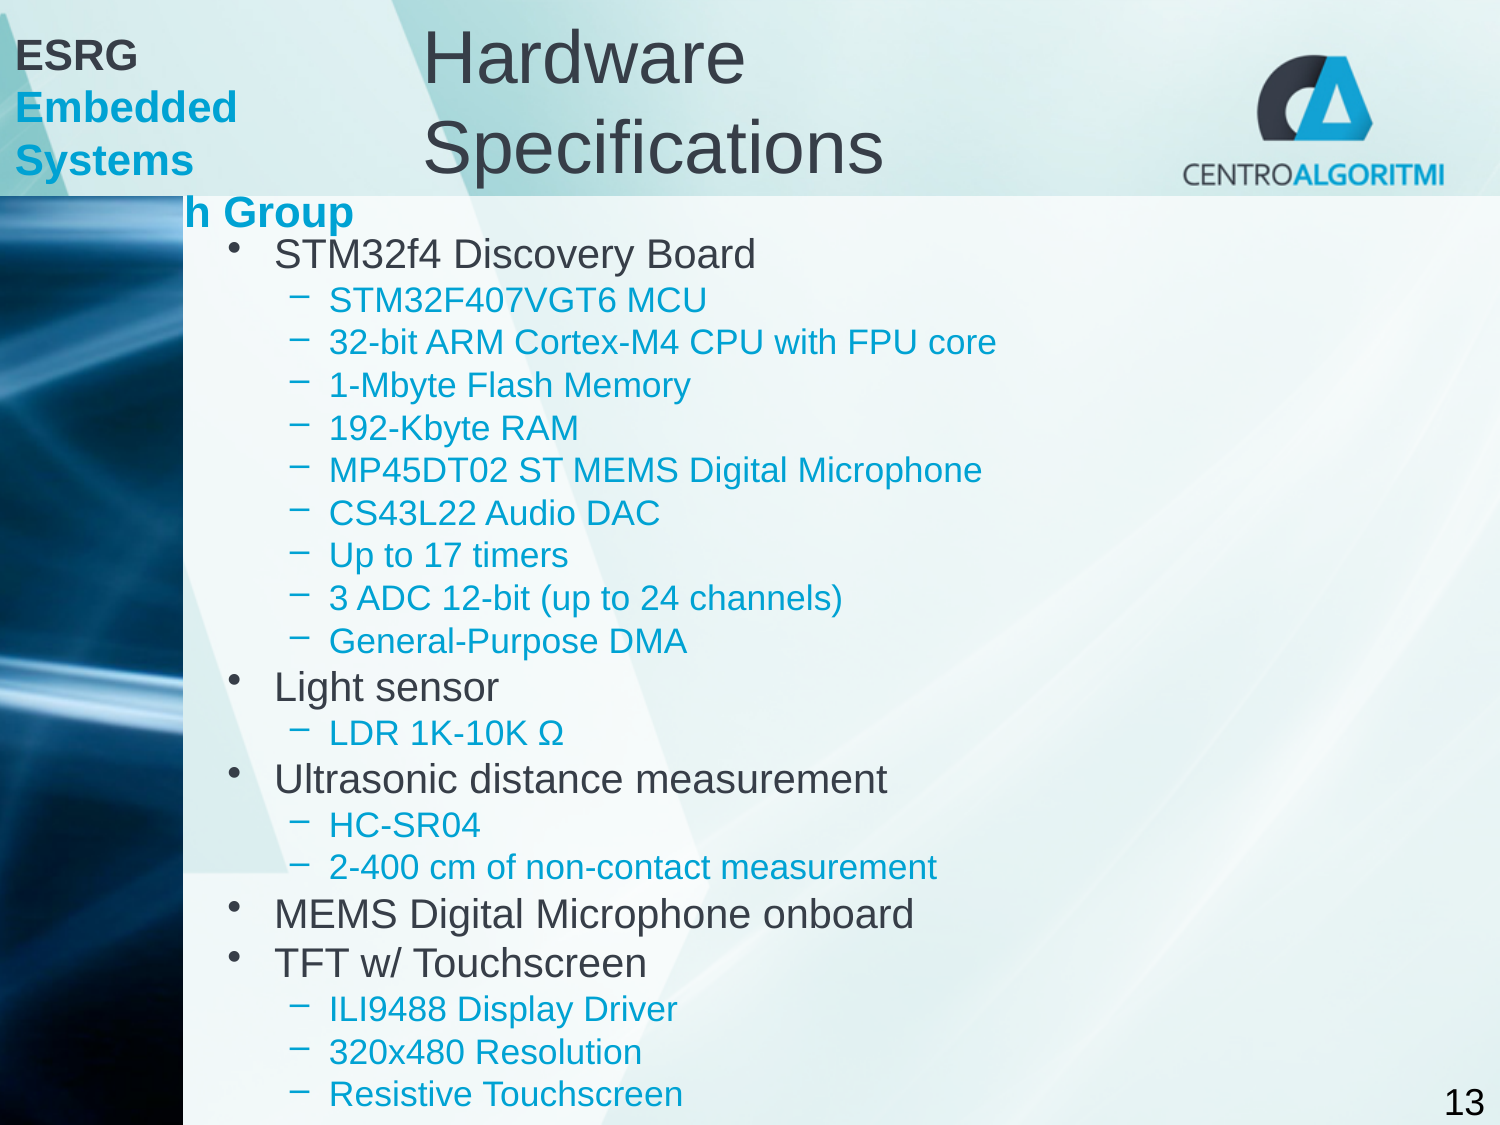

# Hardware Specifications
STM32f4 Discovery Board
STM32F407VGT6 MCU
32-bit ARM Cortex-M4 CPU with FPU core
1-Mbyte Flash Memory
192-Kbyte RAM
MP45DT02 ST MEMS Digital Microphone
CS43L22 Audio DAC
Up to 17 timers
3 ADC 12-bit (up to 24 channels)
General-Purpose DMA
Light sensor
LDR 1K-10K Ω
Ultrasonic distance measurement
HC-SR04
2-400 cm of non-contact measurement
MEMS Digital Microphone onboard
TFT w/ Touchscreen
ILI9488 Display Driver
320x480 Resolution
Resistive Touchscreen
13